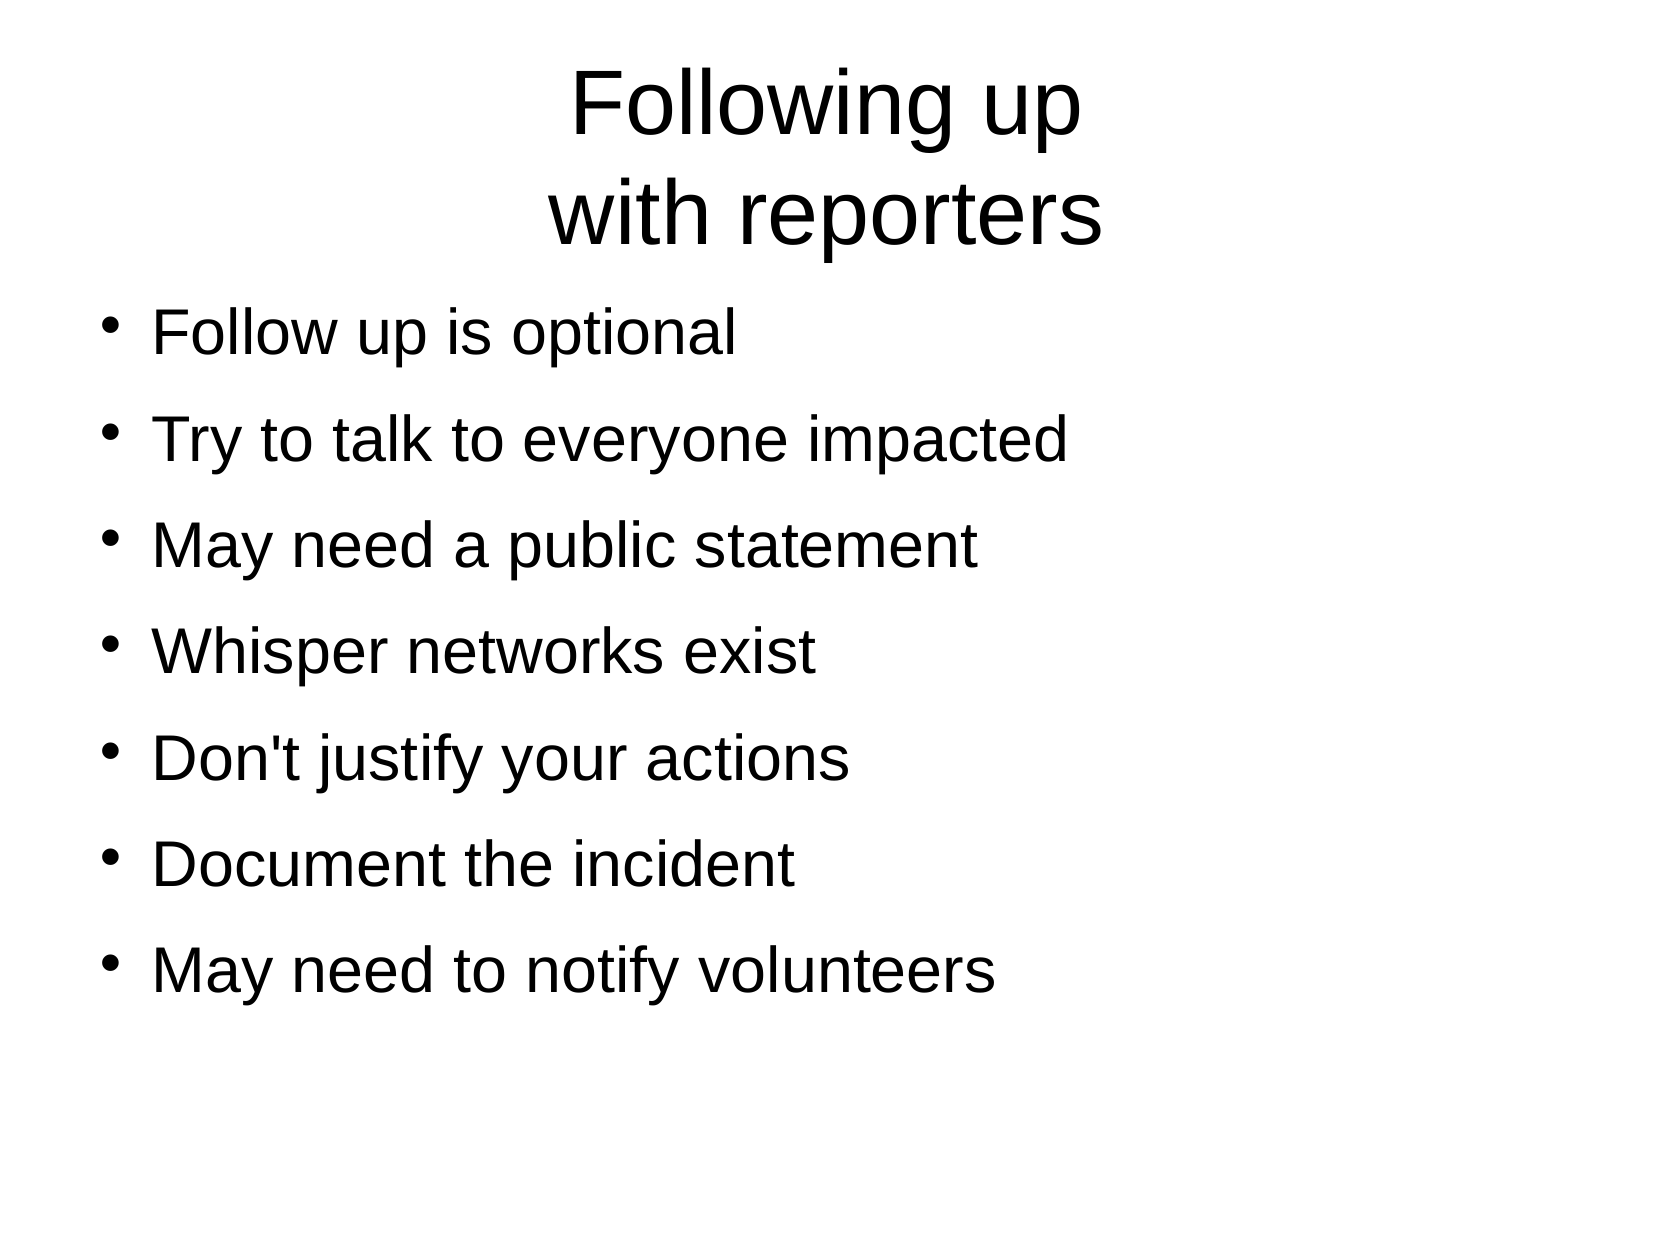

Following up
with reporters
Follow up is optional
Try to talk to everyone impacted
May need a public statement
Whisper networks exist
Don't justify your actions
Document the incident
May need to notify volunteers